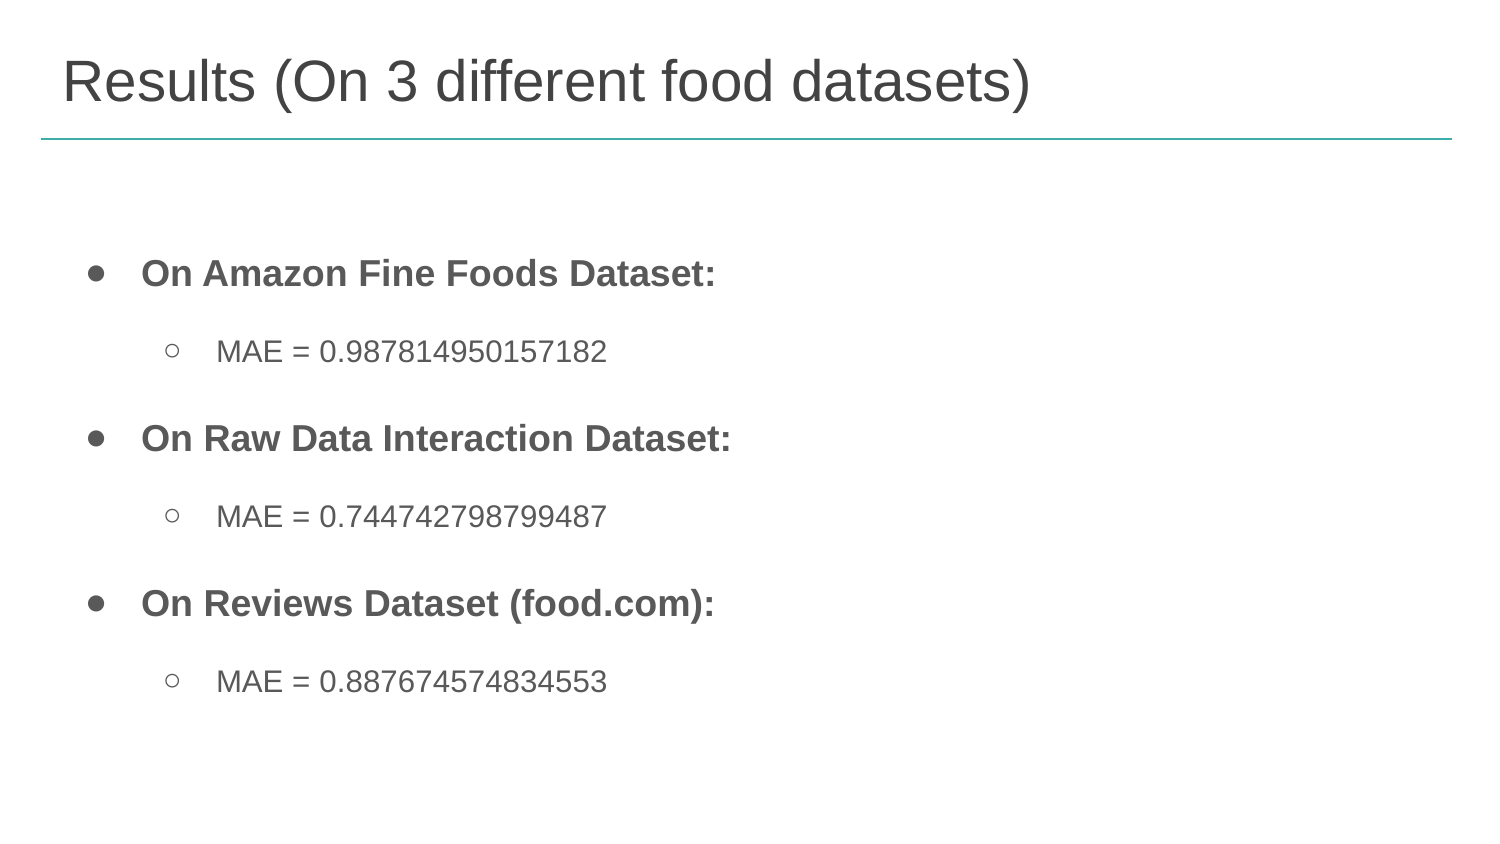

# Results (On 3 different food datasets)
On Amazon Fine Foods Dataset:
MAE = 0.987814950157182
On Raw Data Interaction Dataset:
MAE = 0.744742798799487
On Reviews Dataset (food.com):
MAE = 0.887674574834553